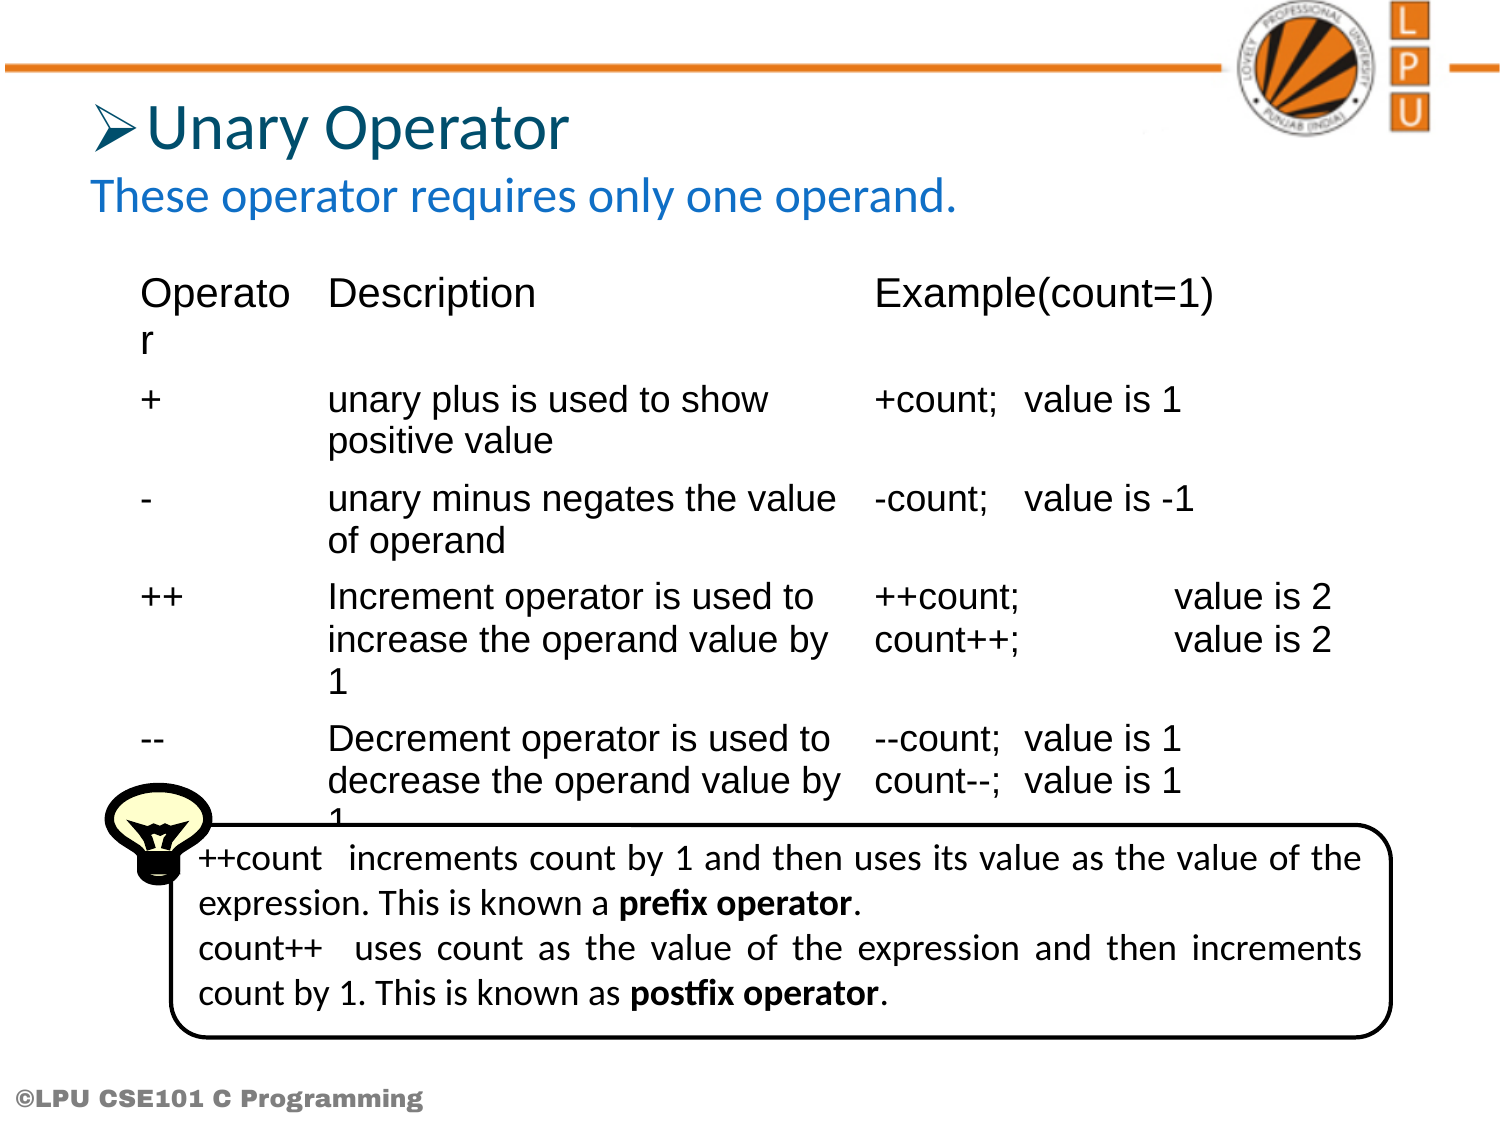

Unary Operator
These operator requires only one operand.
| Operator | Description | Example(count=1) |
| --- | --- | --- |
| + | unary plus is used to show positive value | +count; value is 1 |
| - | unary minus negates the value of operand | -count; value is -1 |
| ++ | Increment operator is used to increase the operand value by 1 | ++count; value is 2 count++; value is 2 |
| -- | Decrement operator is used to decrease the operand value by 1 | --count; value is 1 count--; value is 1 |

++count	increments count by 1 and then uses its value as the value of the expression. This is known a prefix operator.
count++ 	uses count as the value of the expression and then increments count by 1. This is known as postfix operator.